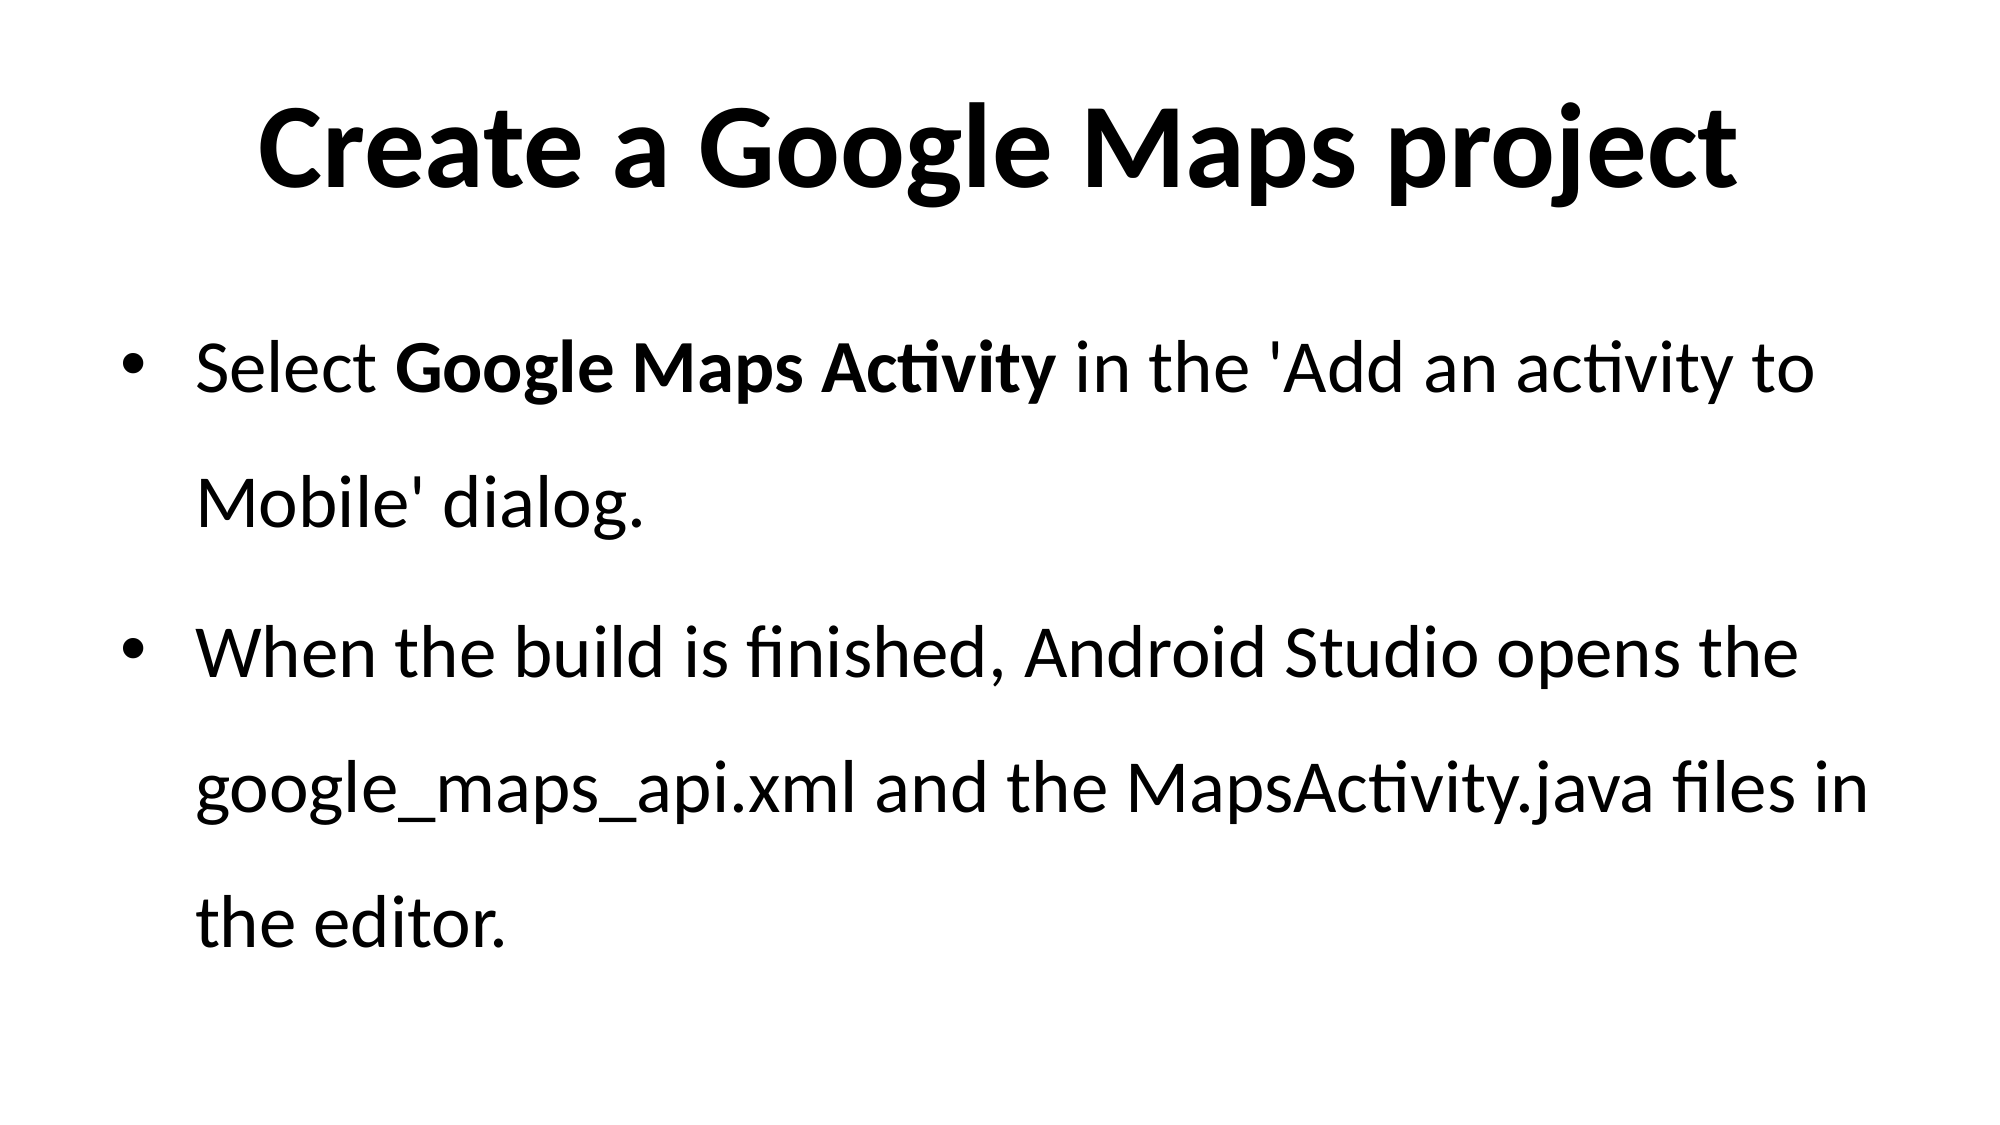

# Create a Google Maps project
Select Google Maps Activity in the 'Add an activity to Mobile' dialog.
When the build is finished, Android Studio opens the google_maps_api.xml and the MapsActivity.java files in the editor.